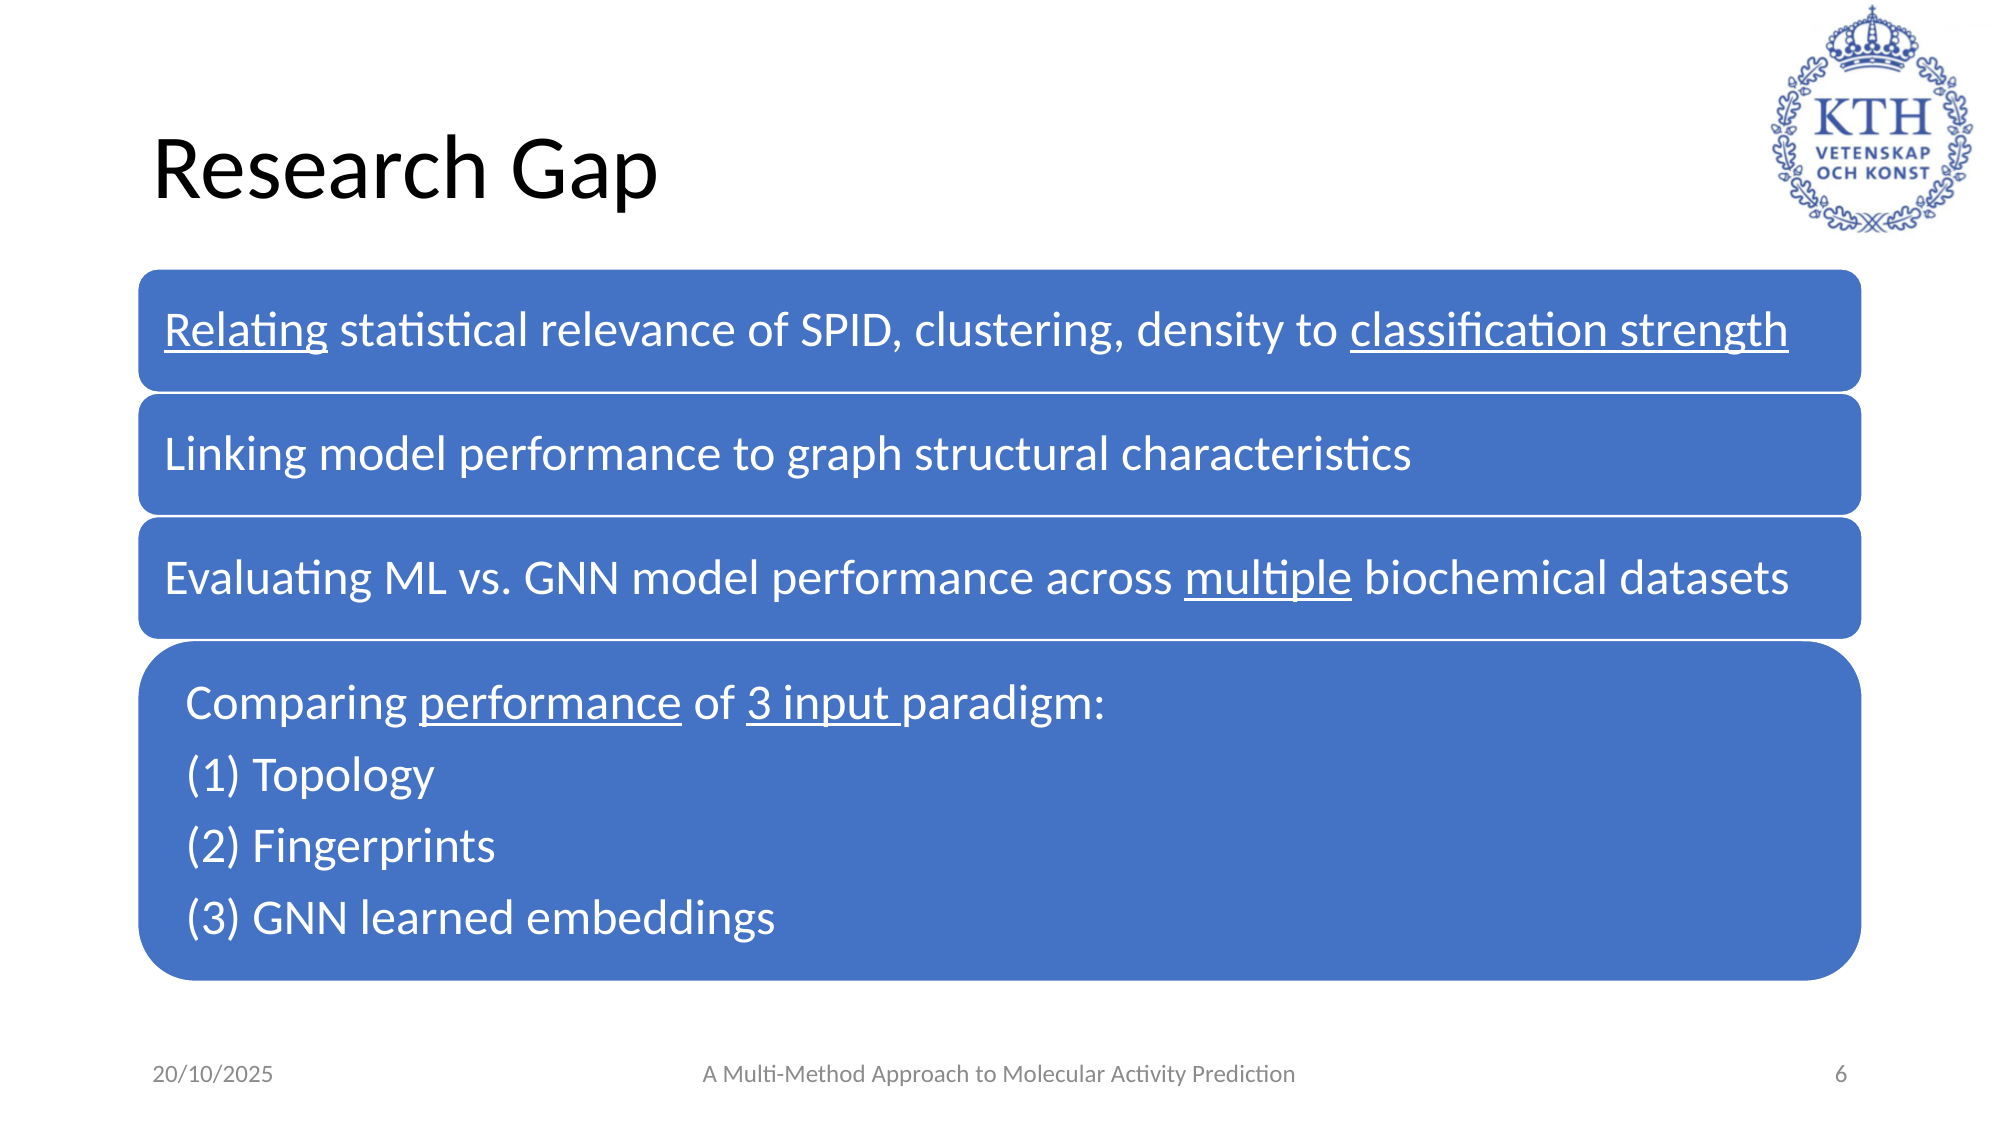

# Research Gap
Relating statistical relevance of SPID, clustering, density to classification strength
Linking model performance to graph structural characteristics
Evaluating ML vs. GNN model performance across multiple biochemical datasets
Comparing performance of 3 input paradigm:
(1) Topology
(2) Fingerprints
(3) GNN learned embeddings
20/10/2025
A Multi-Method Approach to Molecular Activity Prediction
6